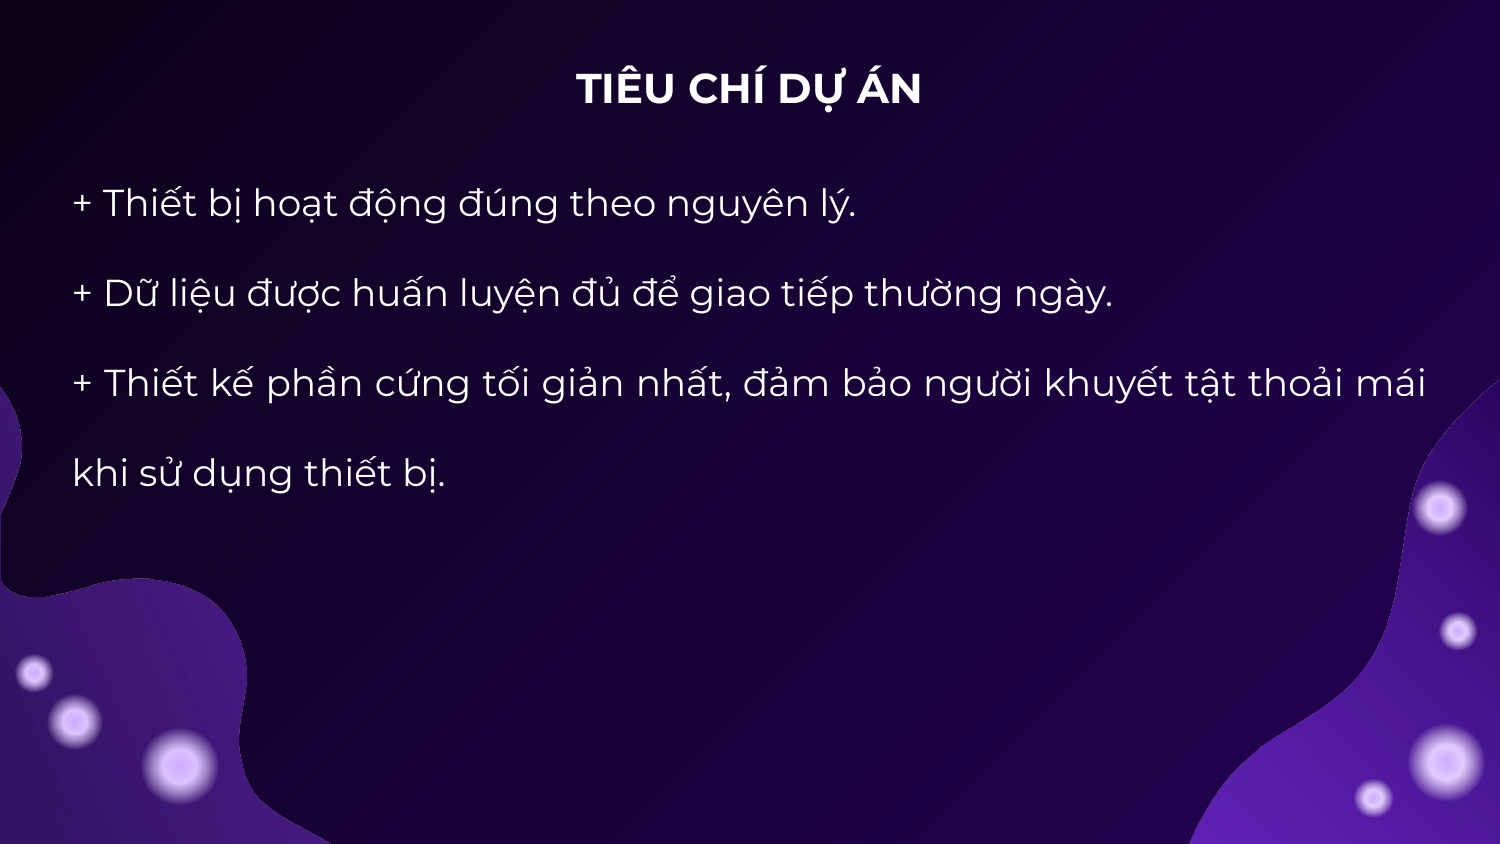

TIÊU CHÍ DỰ ÁN
+ Thiết bị hoạt động đúng theo nguyên lý.
+ Dữ liệu được huấn luyện đủ để giao tiếp thường ngày.
+ Thiết kế phần cứng tối giản nhất, đảm bảo người khuyết tật thoải mái khi sử dụng thiết bị.